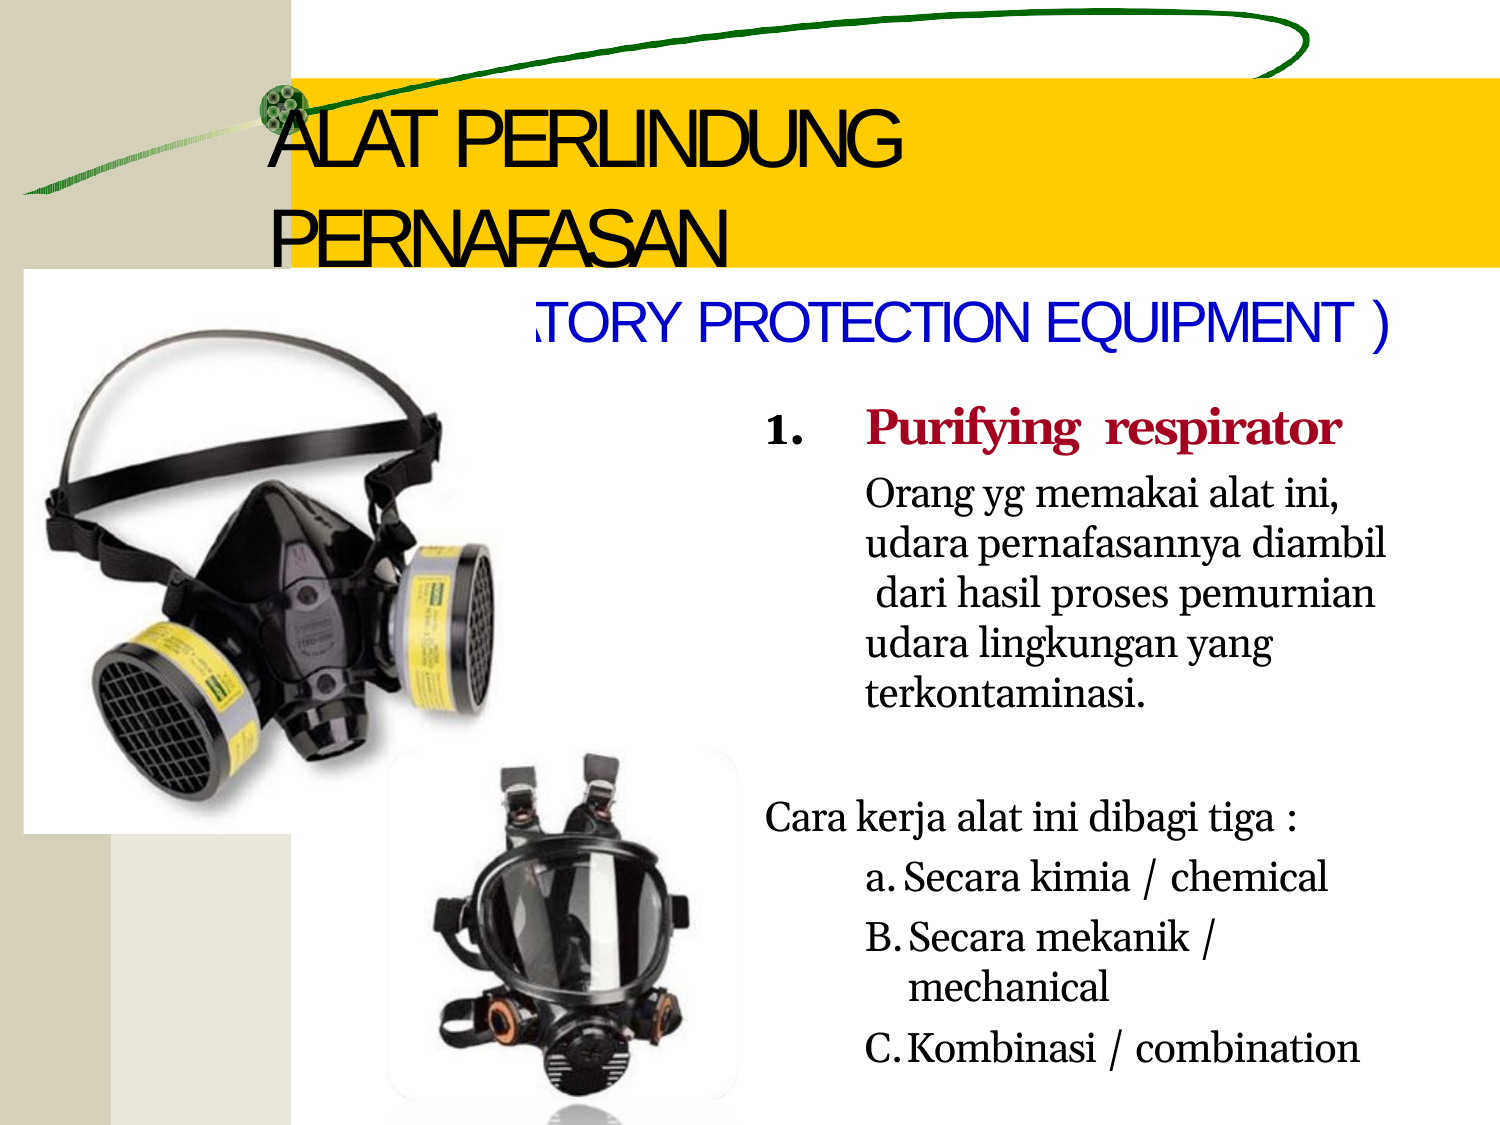

# ALAT PERLINDUNG PERNAFASAN
( RESPIRATORY PROTECTION EQUIPMENT )

Purifying  respirator
Orang yg memakai alat ini,  udara pernafasannya diambil  dari hasil proses pemurnian  udara lingkungan yang  terkontaminasi.

Cara kerja alat ini dibagi tiga :
Secara kimia / chemical
Secara mekanik / mechanical
Kombinasi / combination